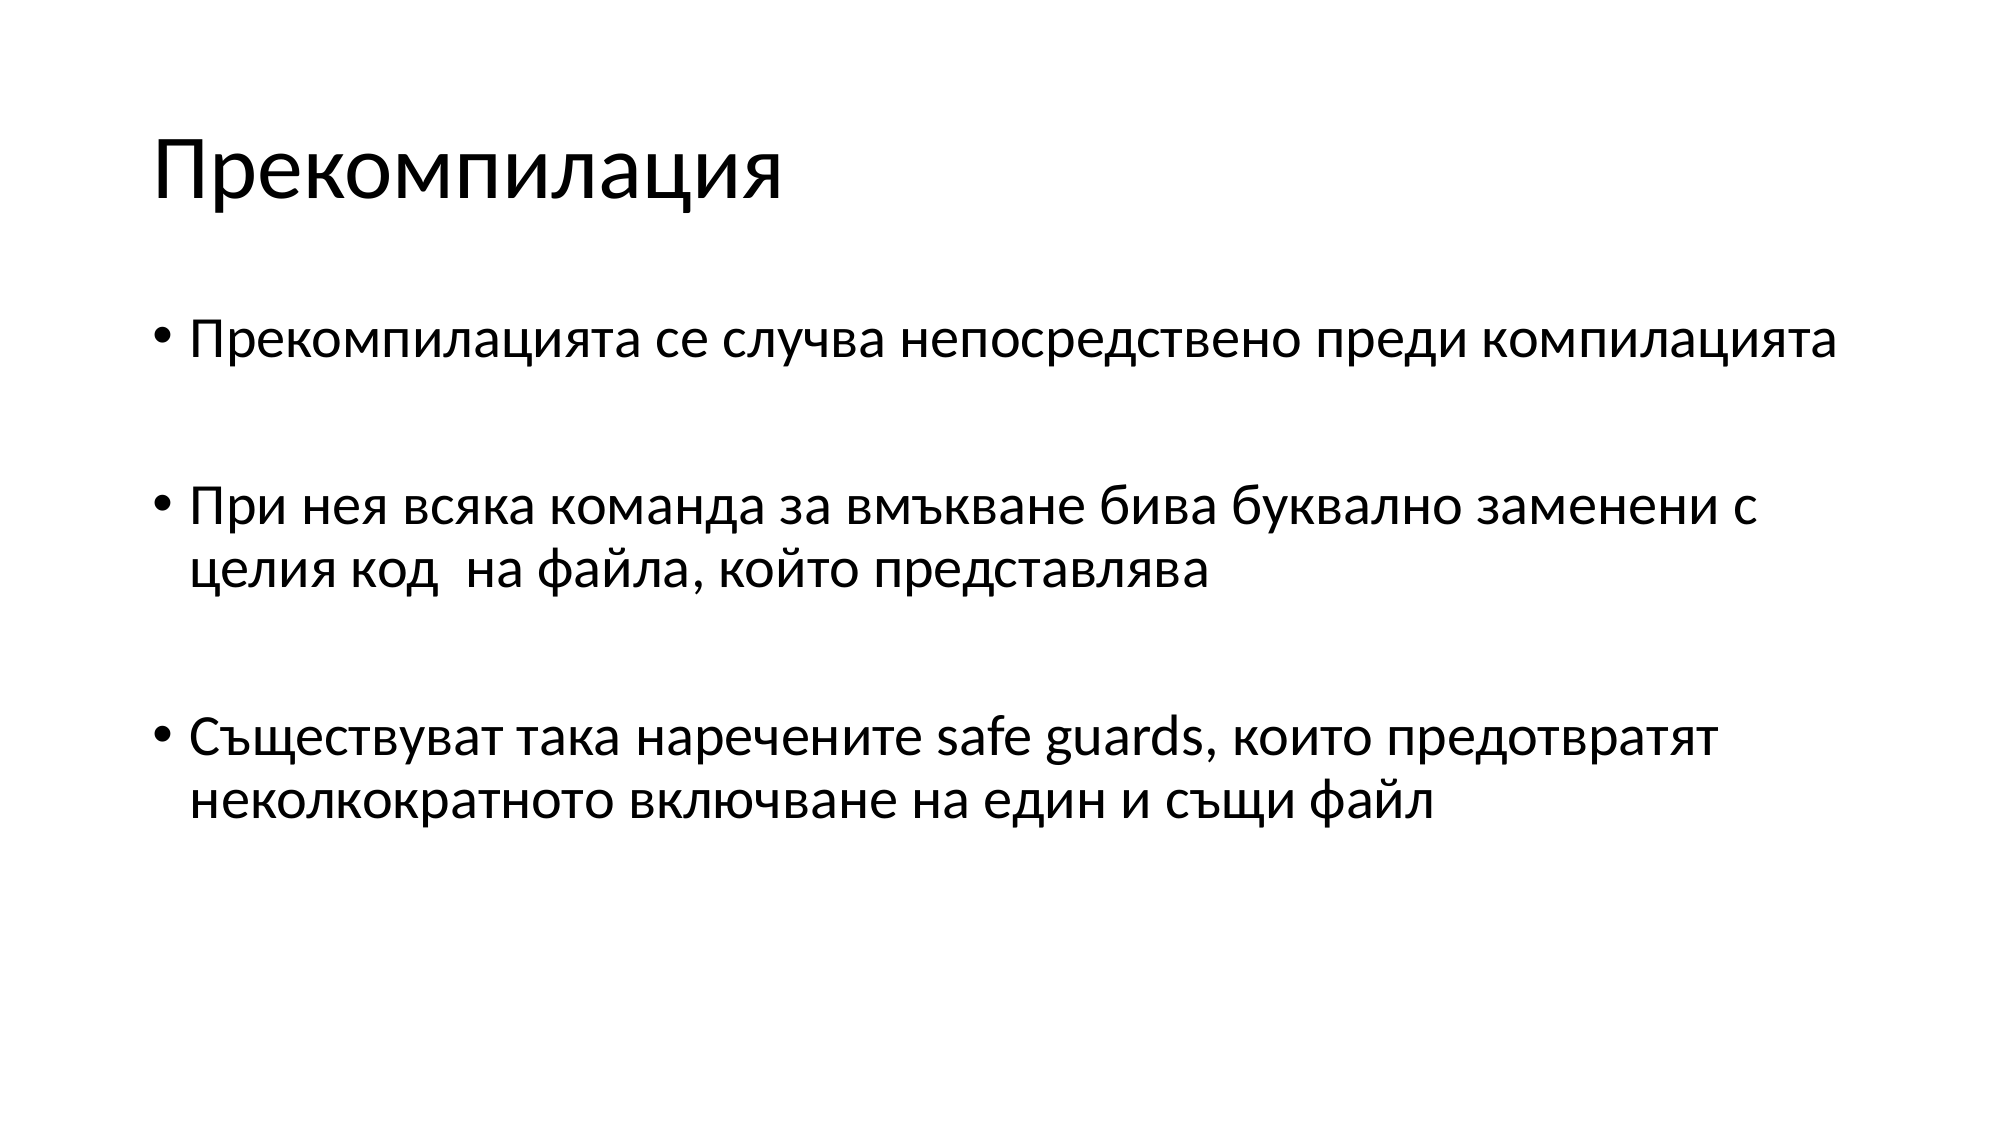

# Прекомпилация
Прекомпилацията се случва непосредствено преди компилацията

При нея всяка команда за вмъкване бива буквално заменени с целия код  на файла, който представлява

Съществуват така наречените safe guards, които предотвратят неколкократното включване на един и същи файл